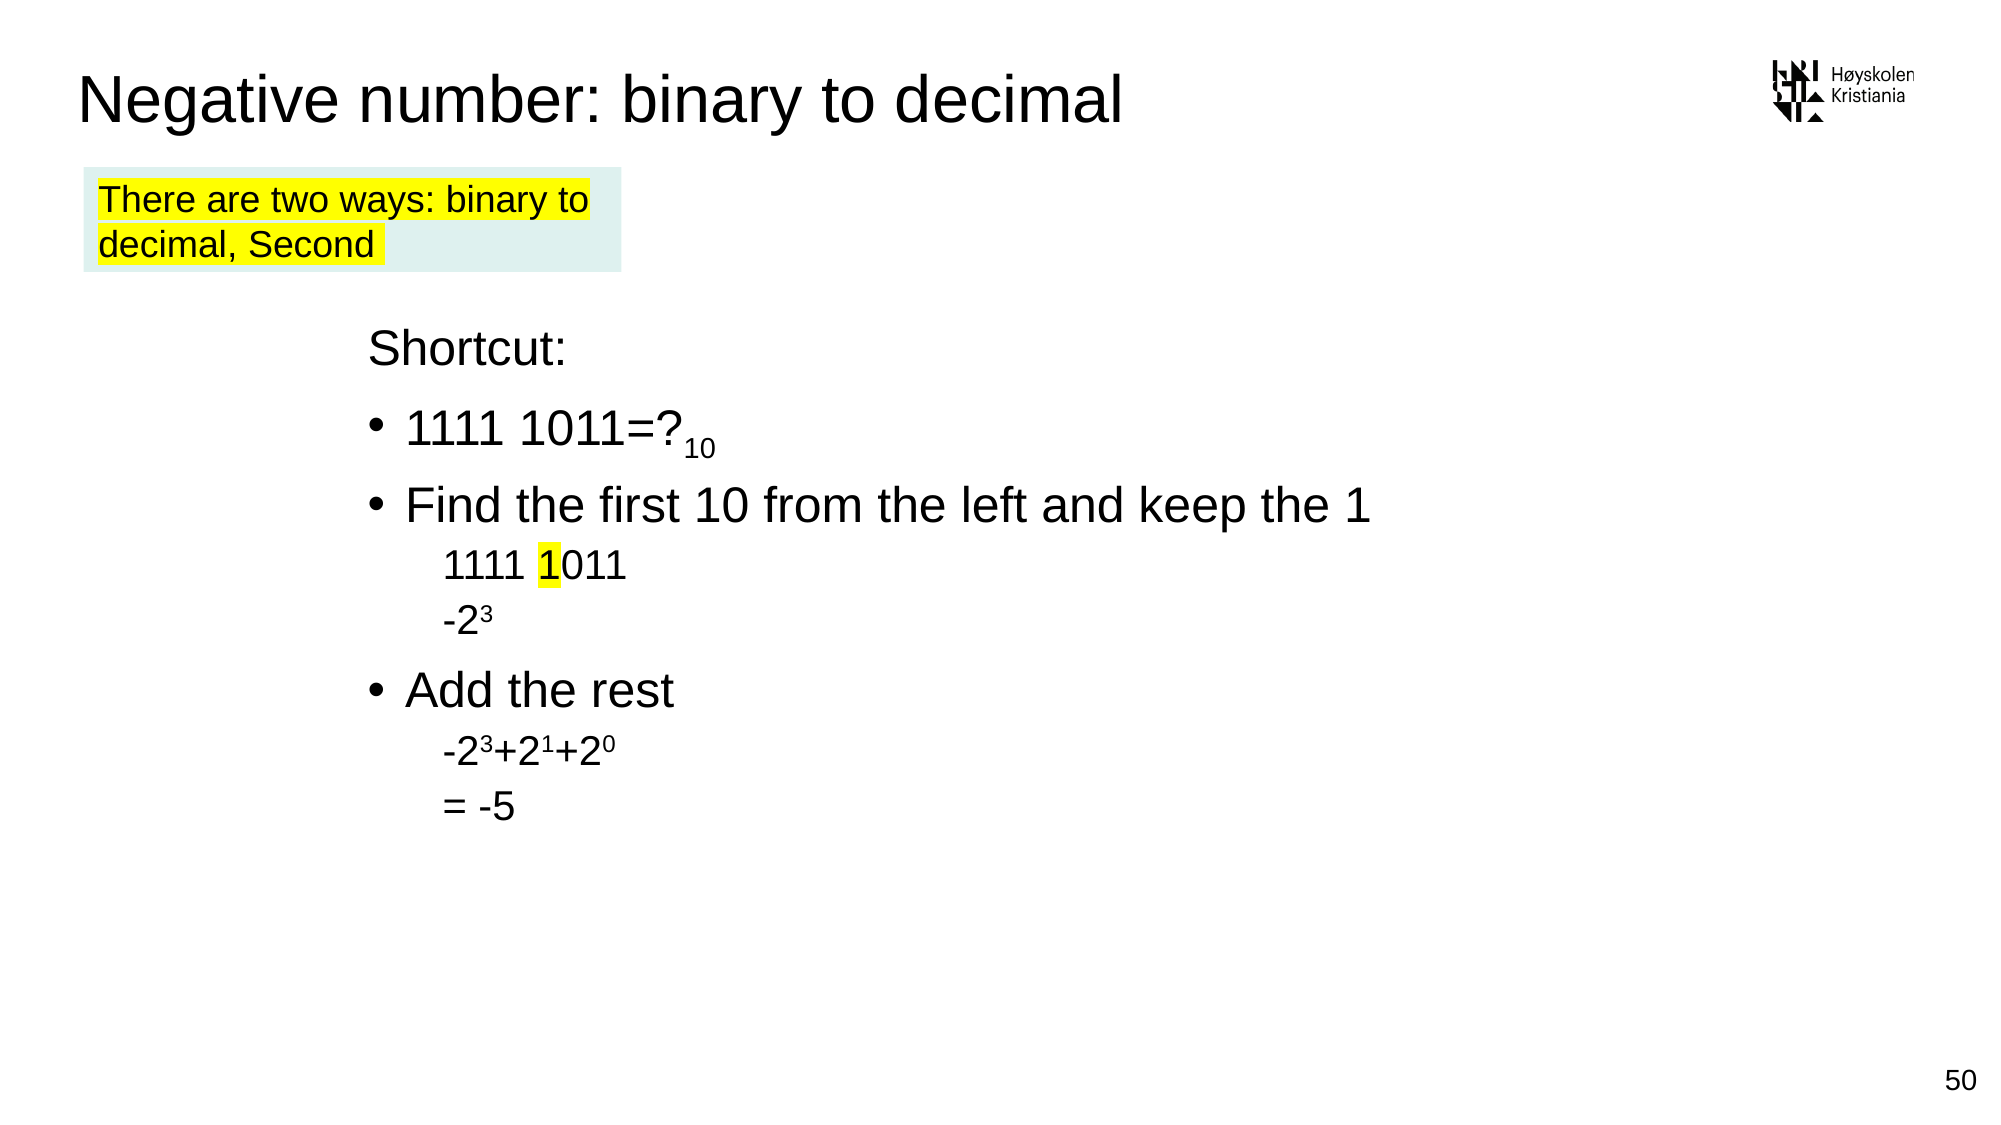

# Negative number: binary to decimal
There are two ways: binary to decimal, Second
Shortcut:
1111 1011=?10
Find the first 10 from the left and keep the 1
1111 1011
-23
Add the rest
-23+21+20
= -5